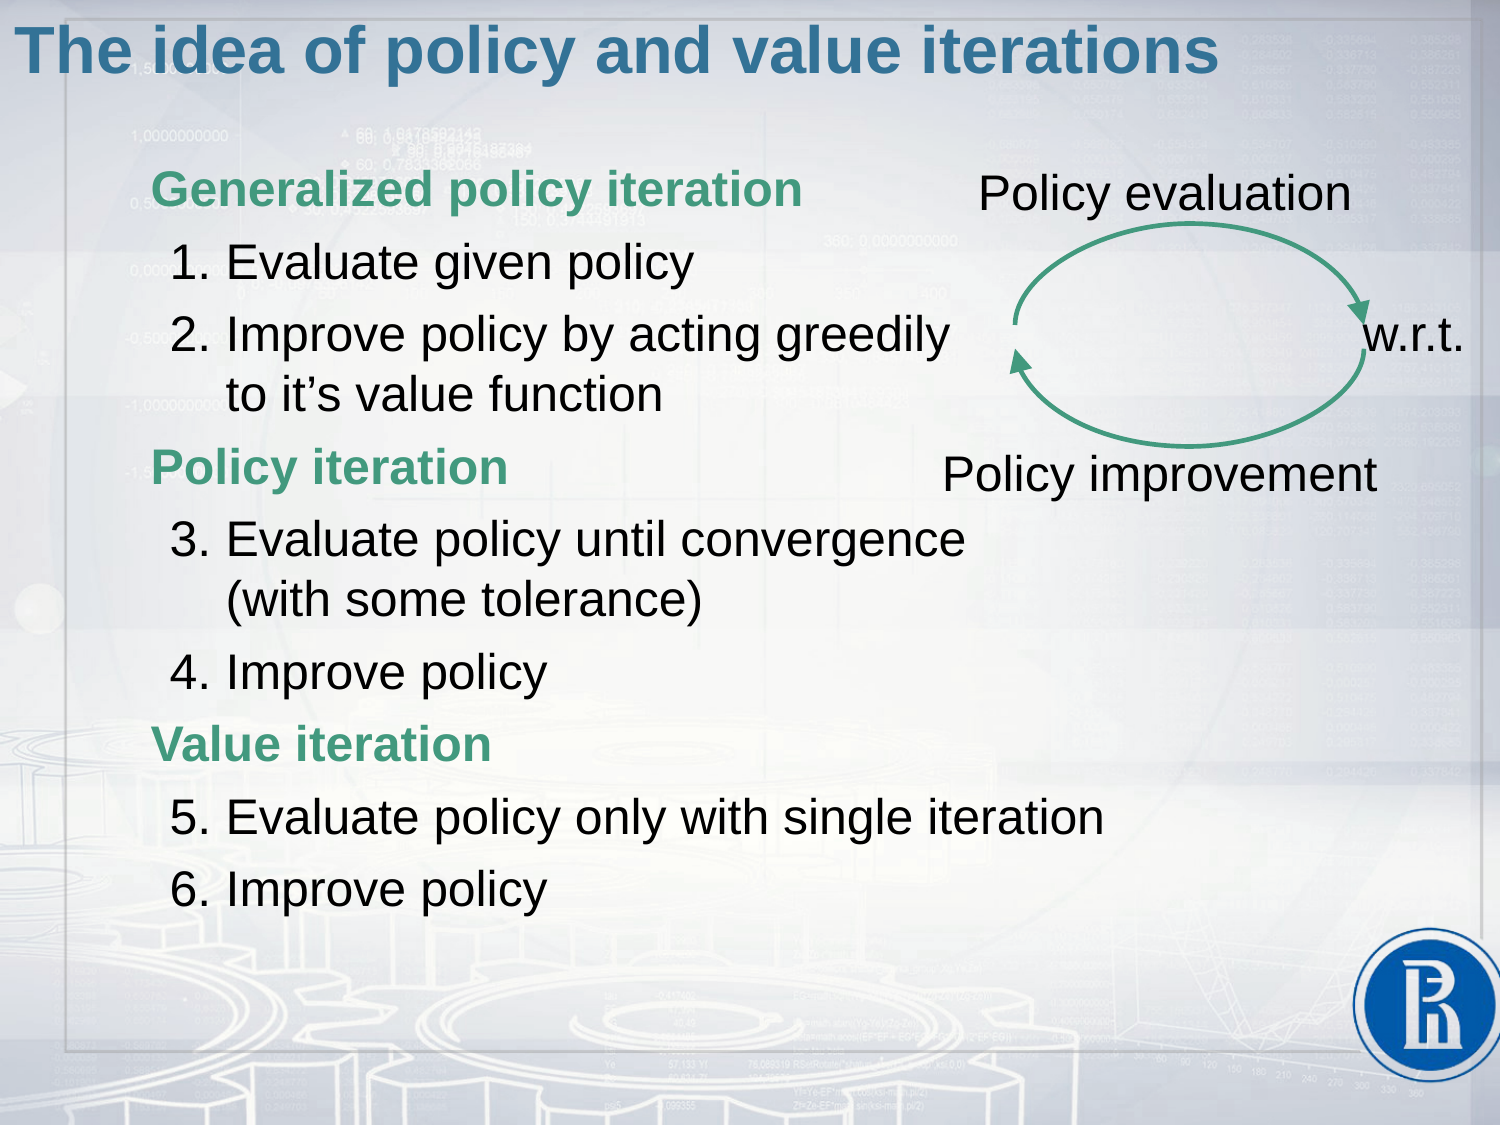

The idea of policy and value iterations
Generalized policy iteration
Evaluate given policy
Improve policy by acting greedily		                 w.r.t. to it’s value function
Policy iteration
Evaluate policy until convergence 			 (with some tolerance)
Improve policy
Value iteration
Evaluate policy only with single iteration
Improve policy

Policy evaluation

Policy improvement